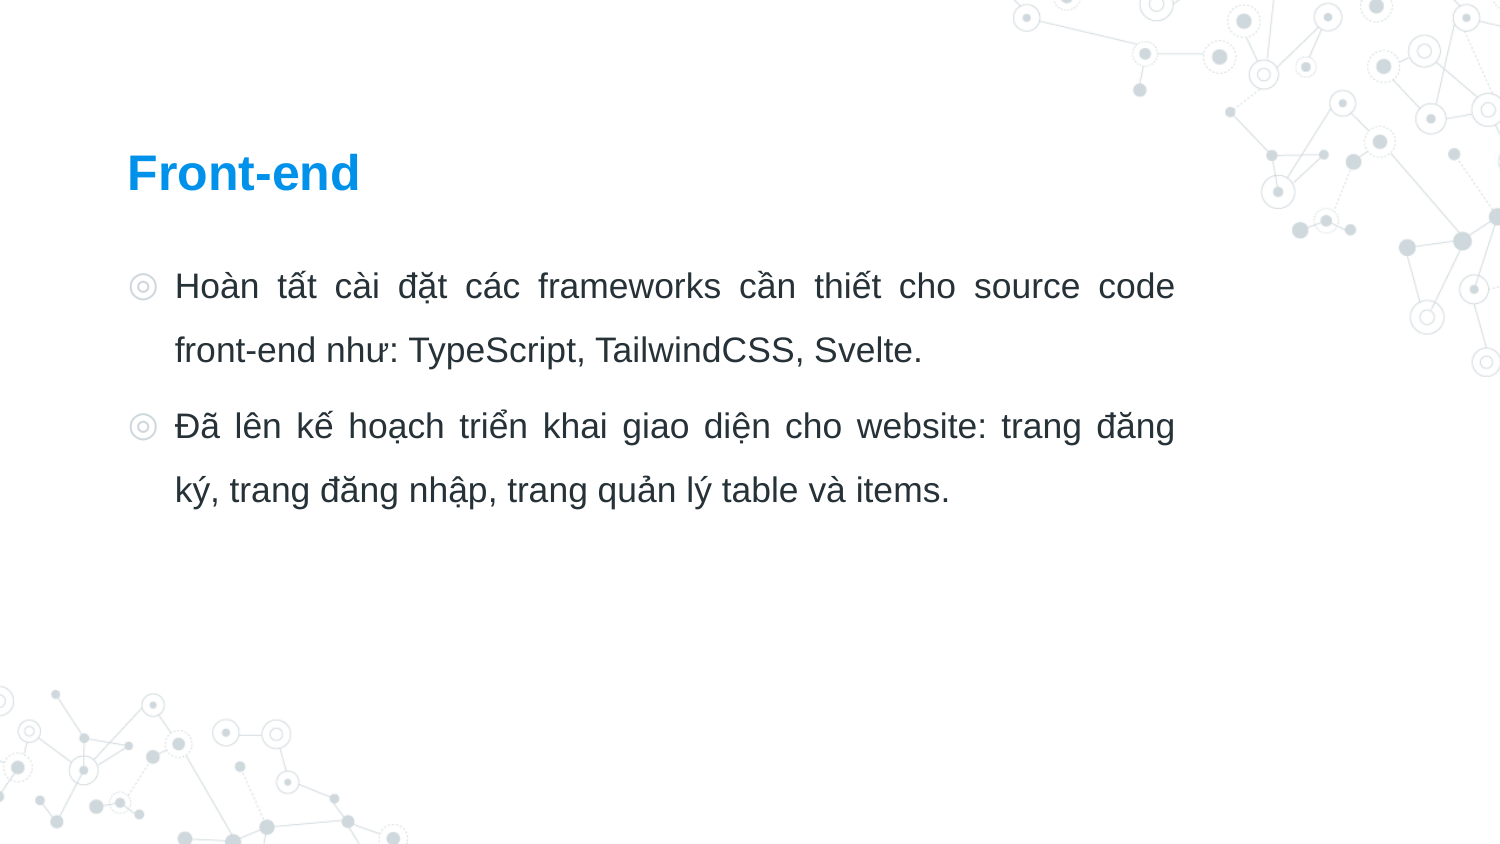

# Front-end
Hoàn tất cài đặt các frameworks cần thiết cho source code front-end như: TypeScript, TailwindCSS, Svelte.
Đã lên kế hoạch triển khai giao diện cho website: trang đăng ký, trang đăng nhập, trang quản lý table và items.